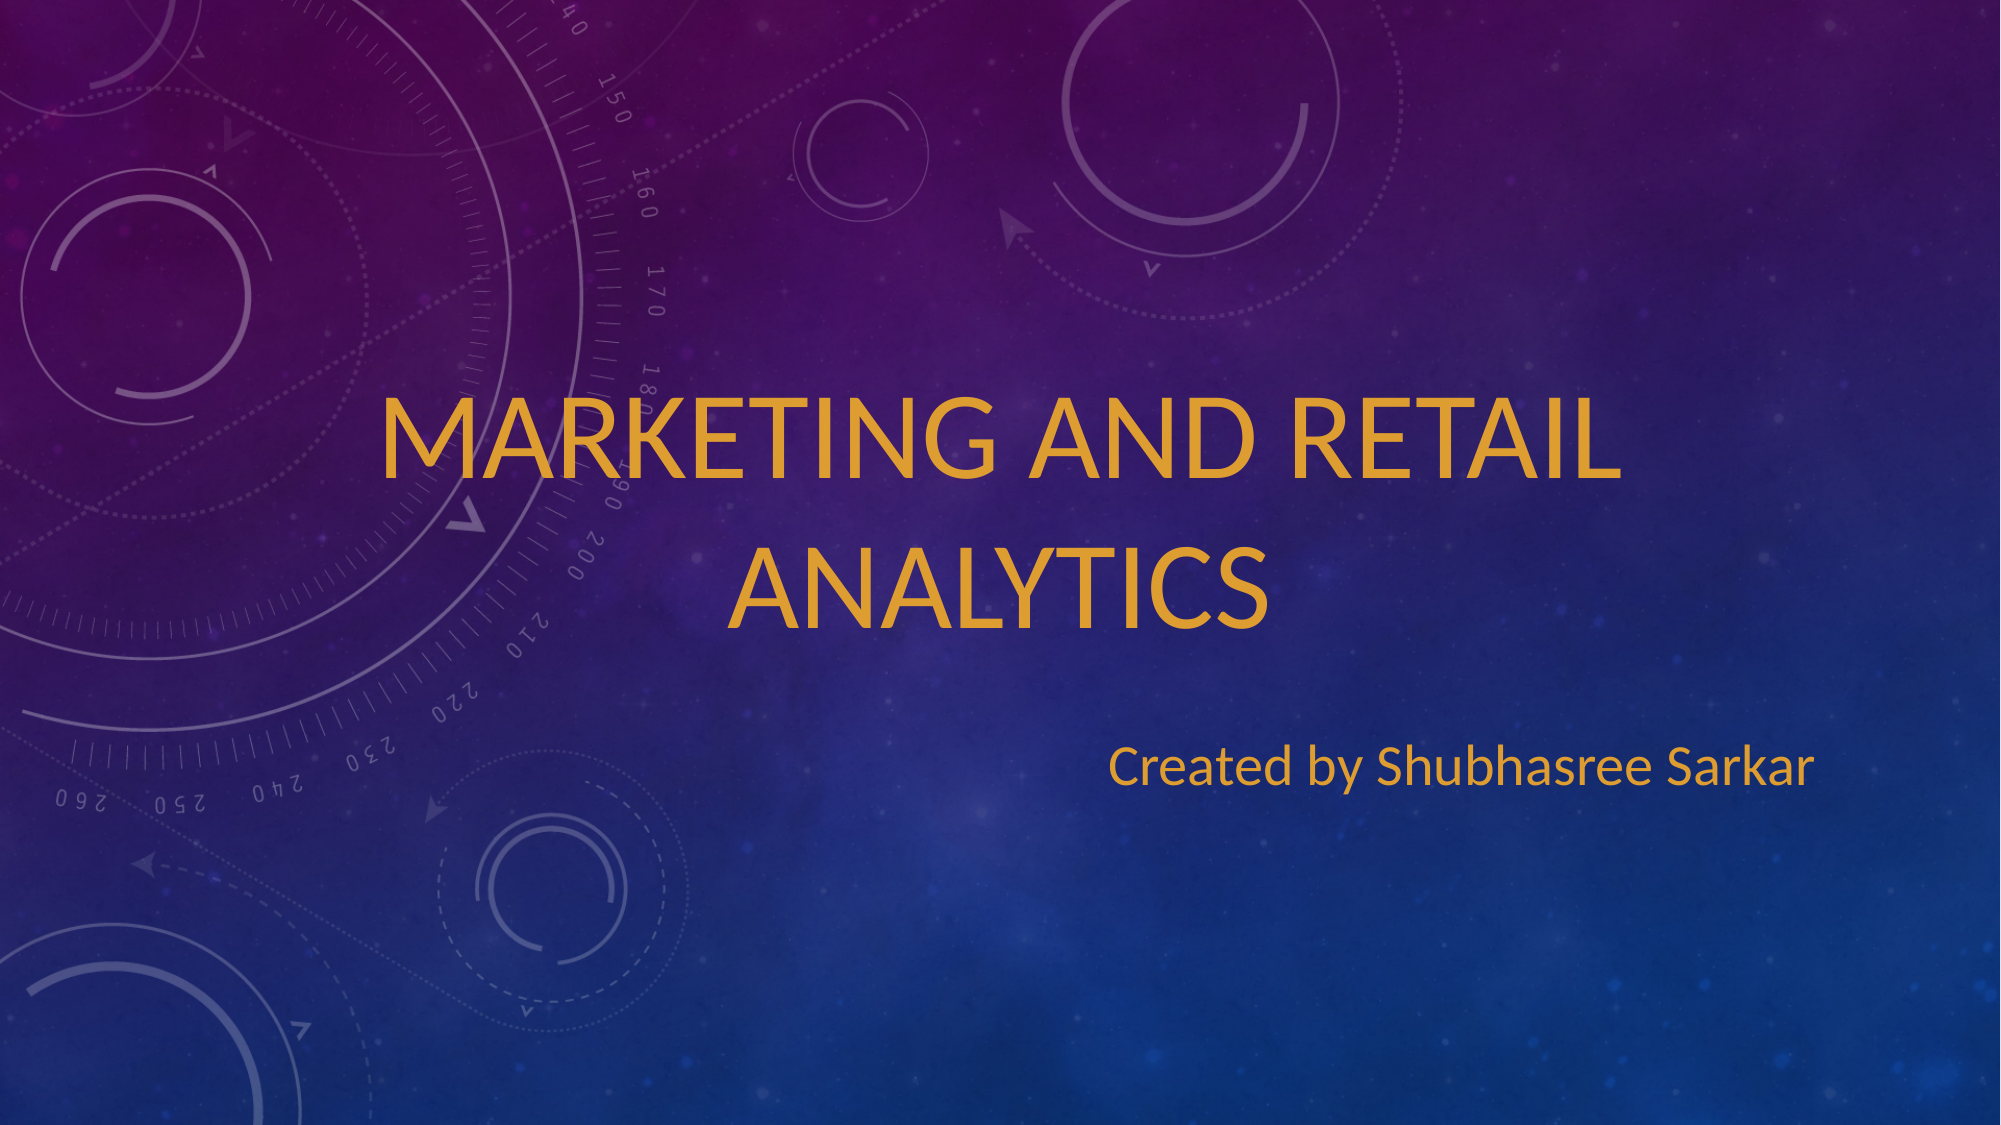

MARKETING AND RETAIL ANALYTICS
Created by Shubhasree Sarkar